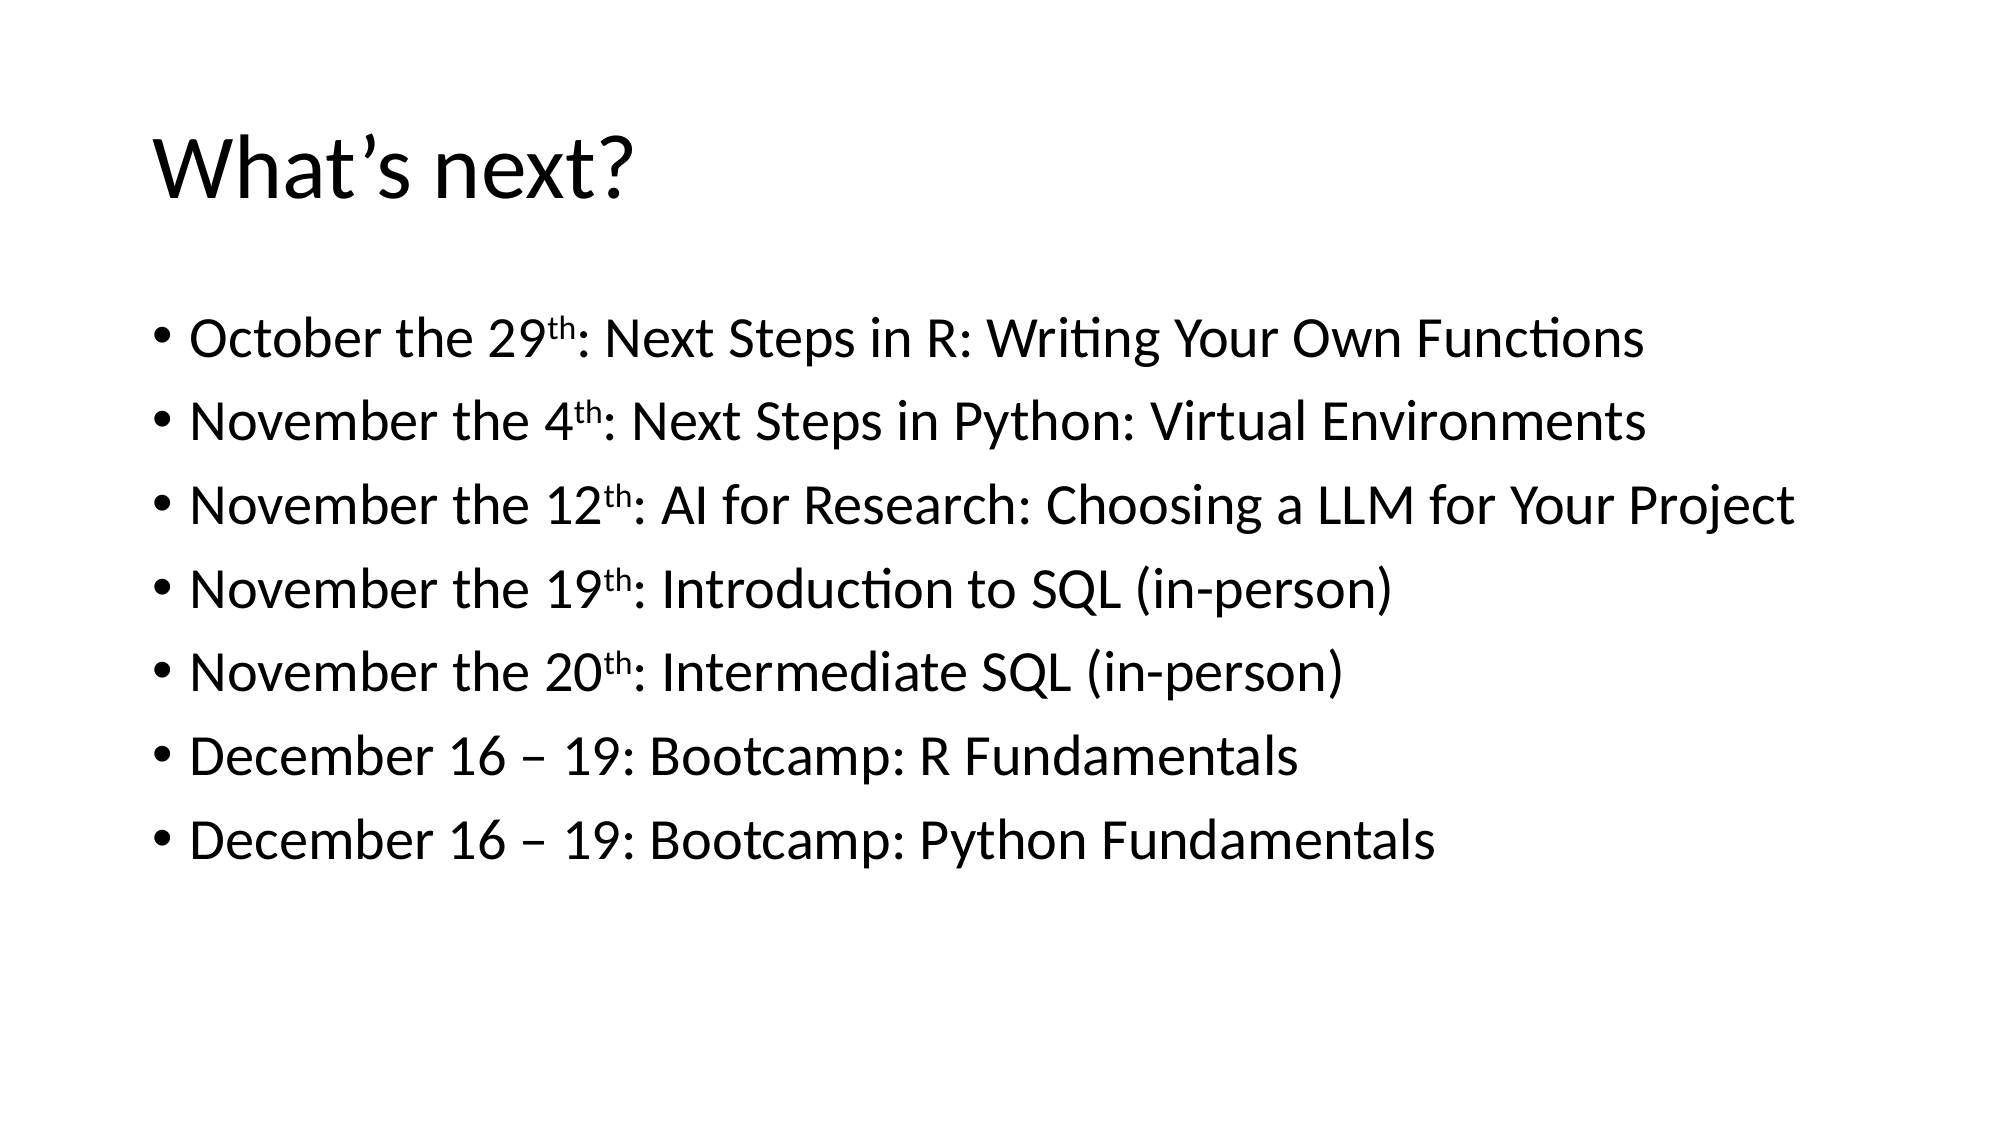

# What’s next?
October the 29th: Next Steps in R: Writing Your Own Functions
November the 4th: Next Steps in Python: Virtual Environments
November the 12th: AI for Research: Choosing a LLM for Your Project
November the 19th: Introduction to SQL (in-person)
November the 20th: Intermediate SQL (in-person)
December 16 – 19: Bootcamp: R Fundamentals
December 16 – 19: Bootcamp: Python Fundamentals